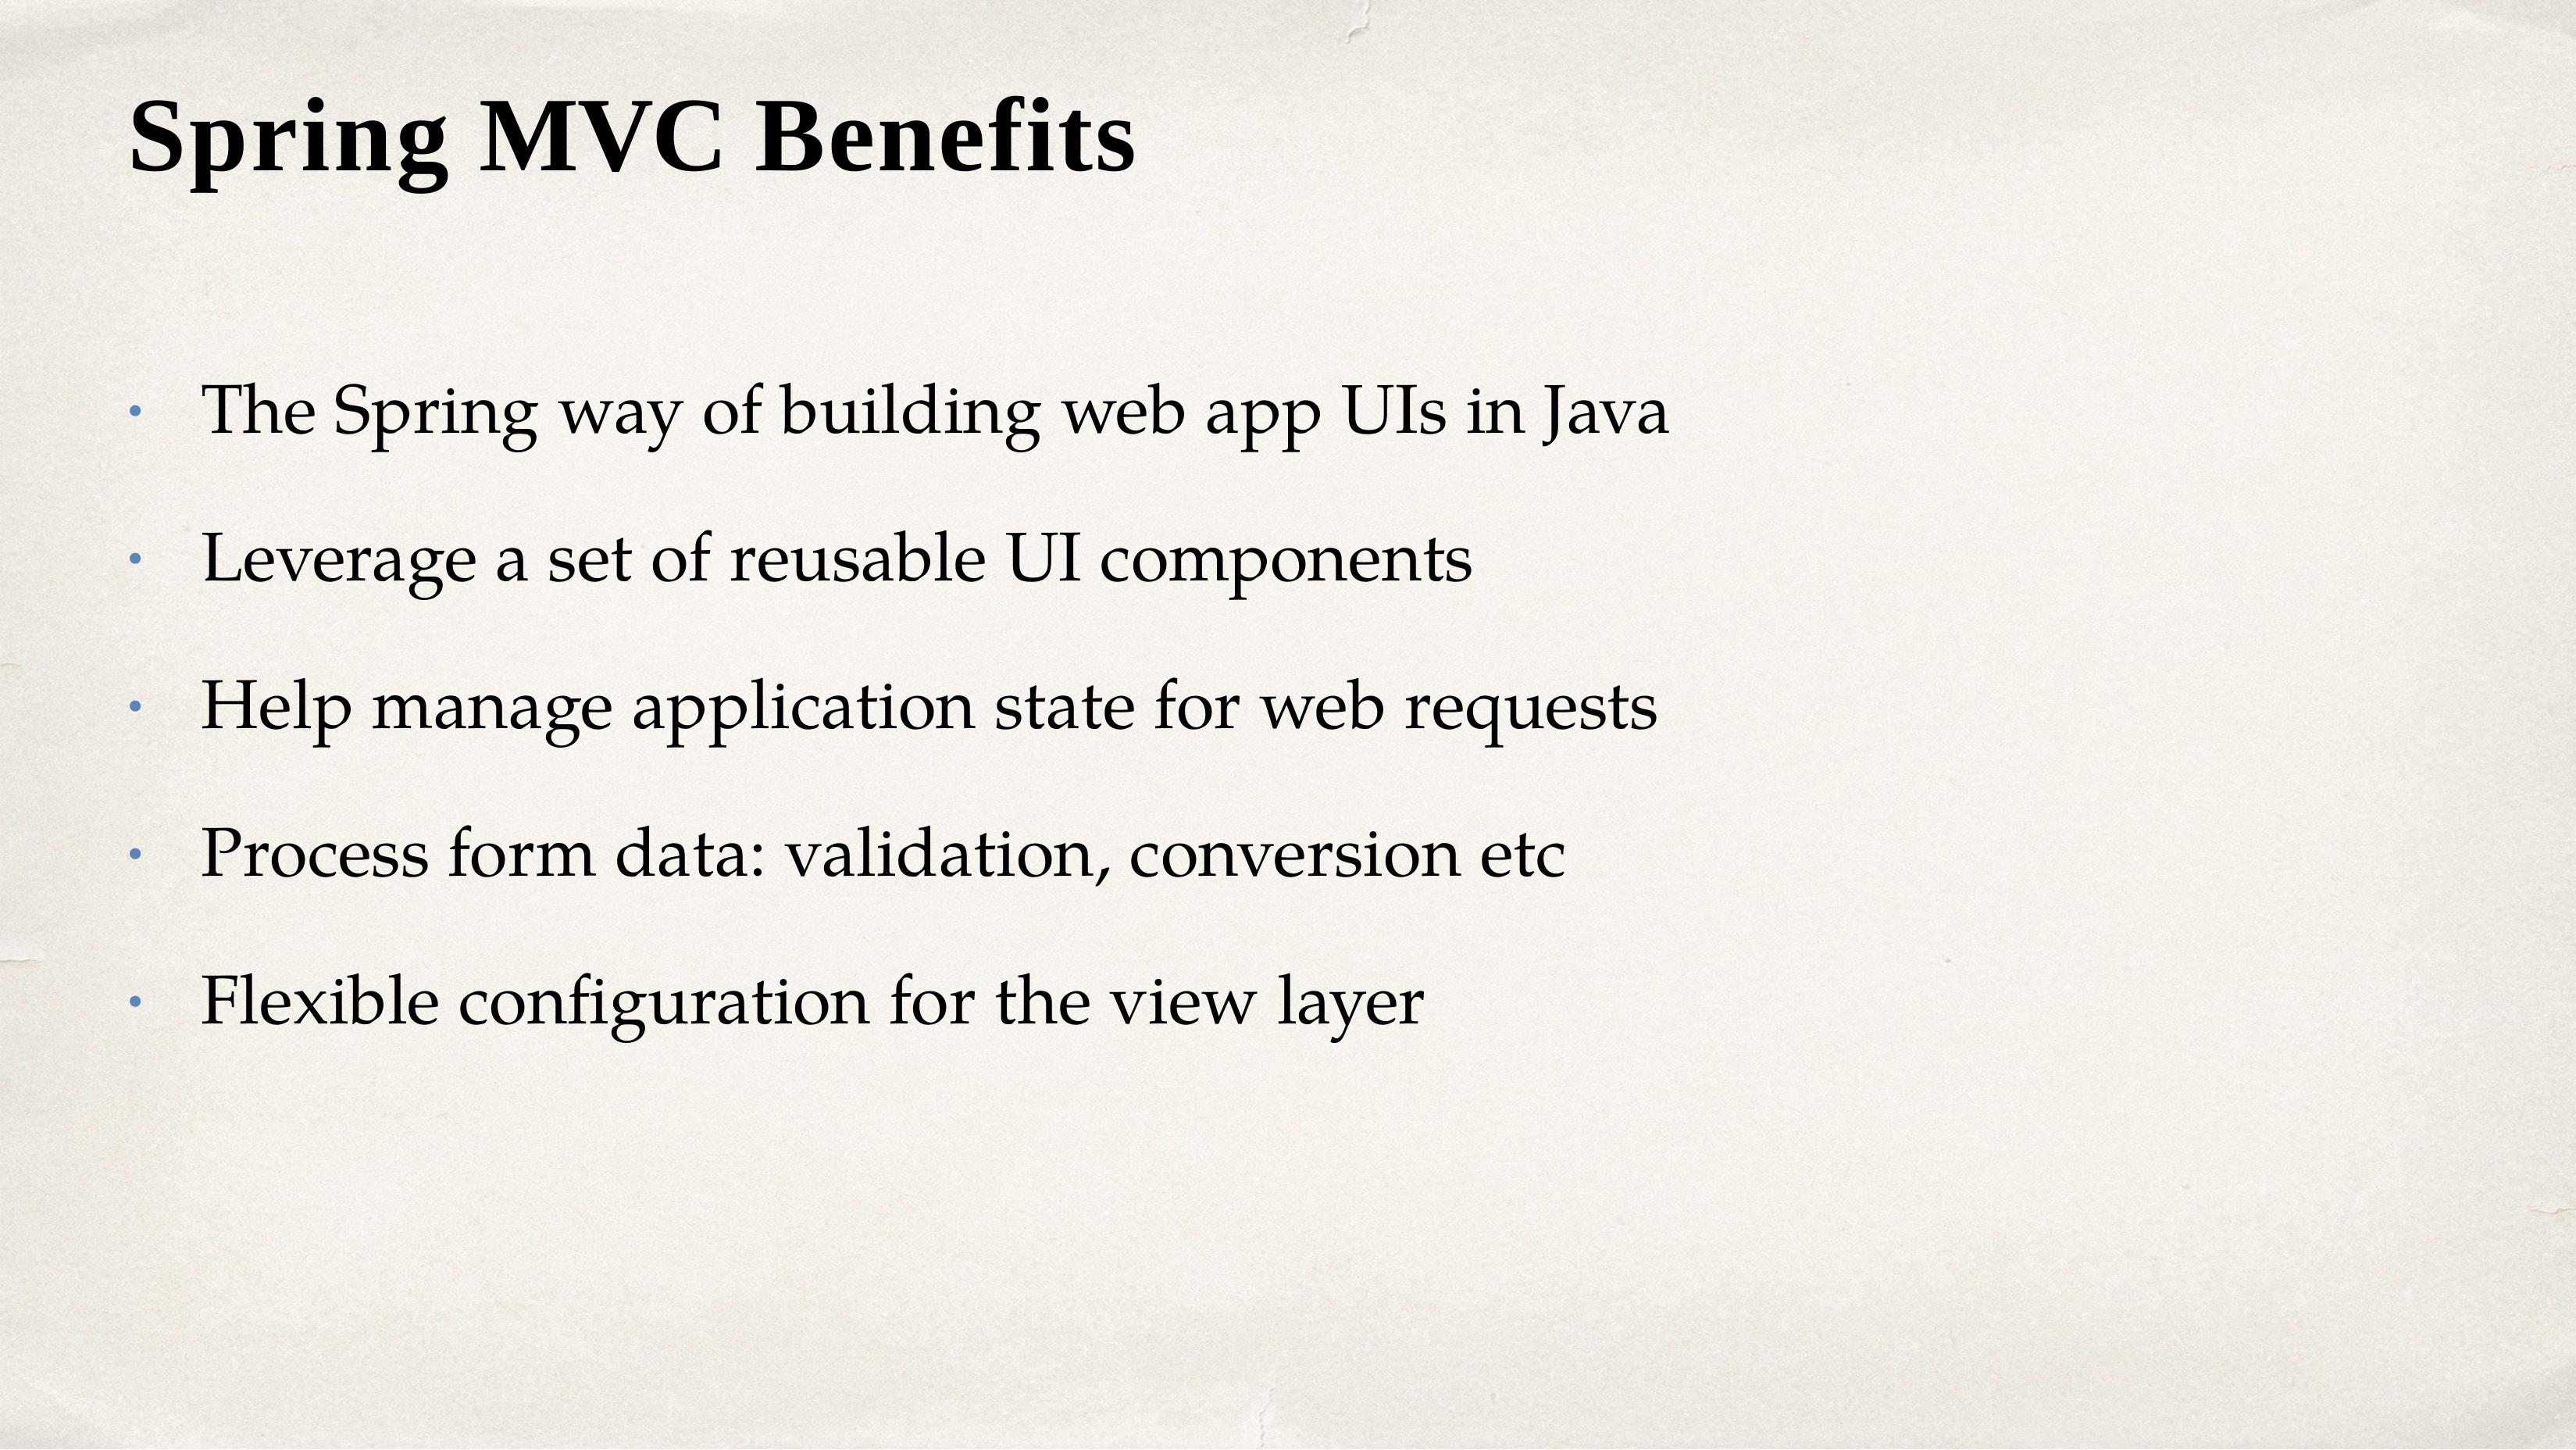

# Spring MVC Benefits
The Spring way of building web app UIs in Java
•
Leverage a set of reusable UI components
•
Help manage application state for web requests
•
Process form data: validation, conversion etc
•
Flexible configuration for the view layer
•